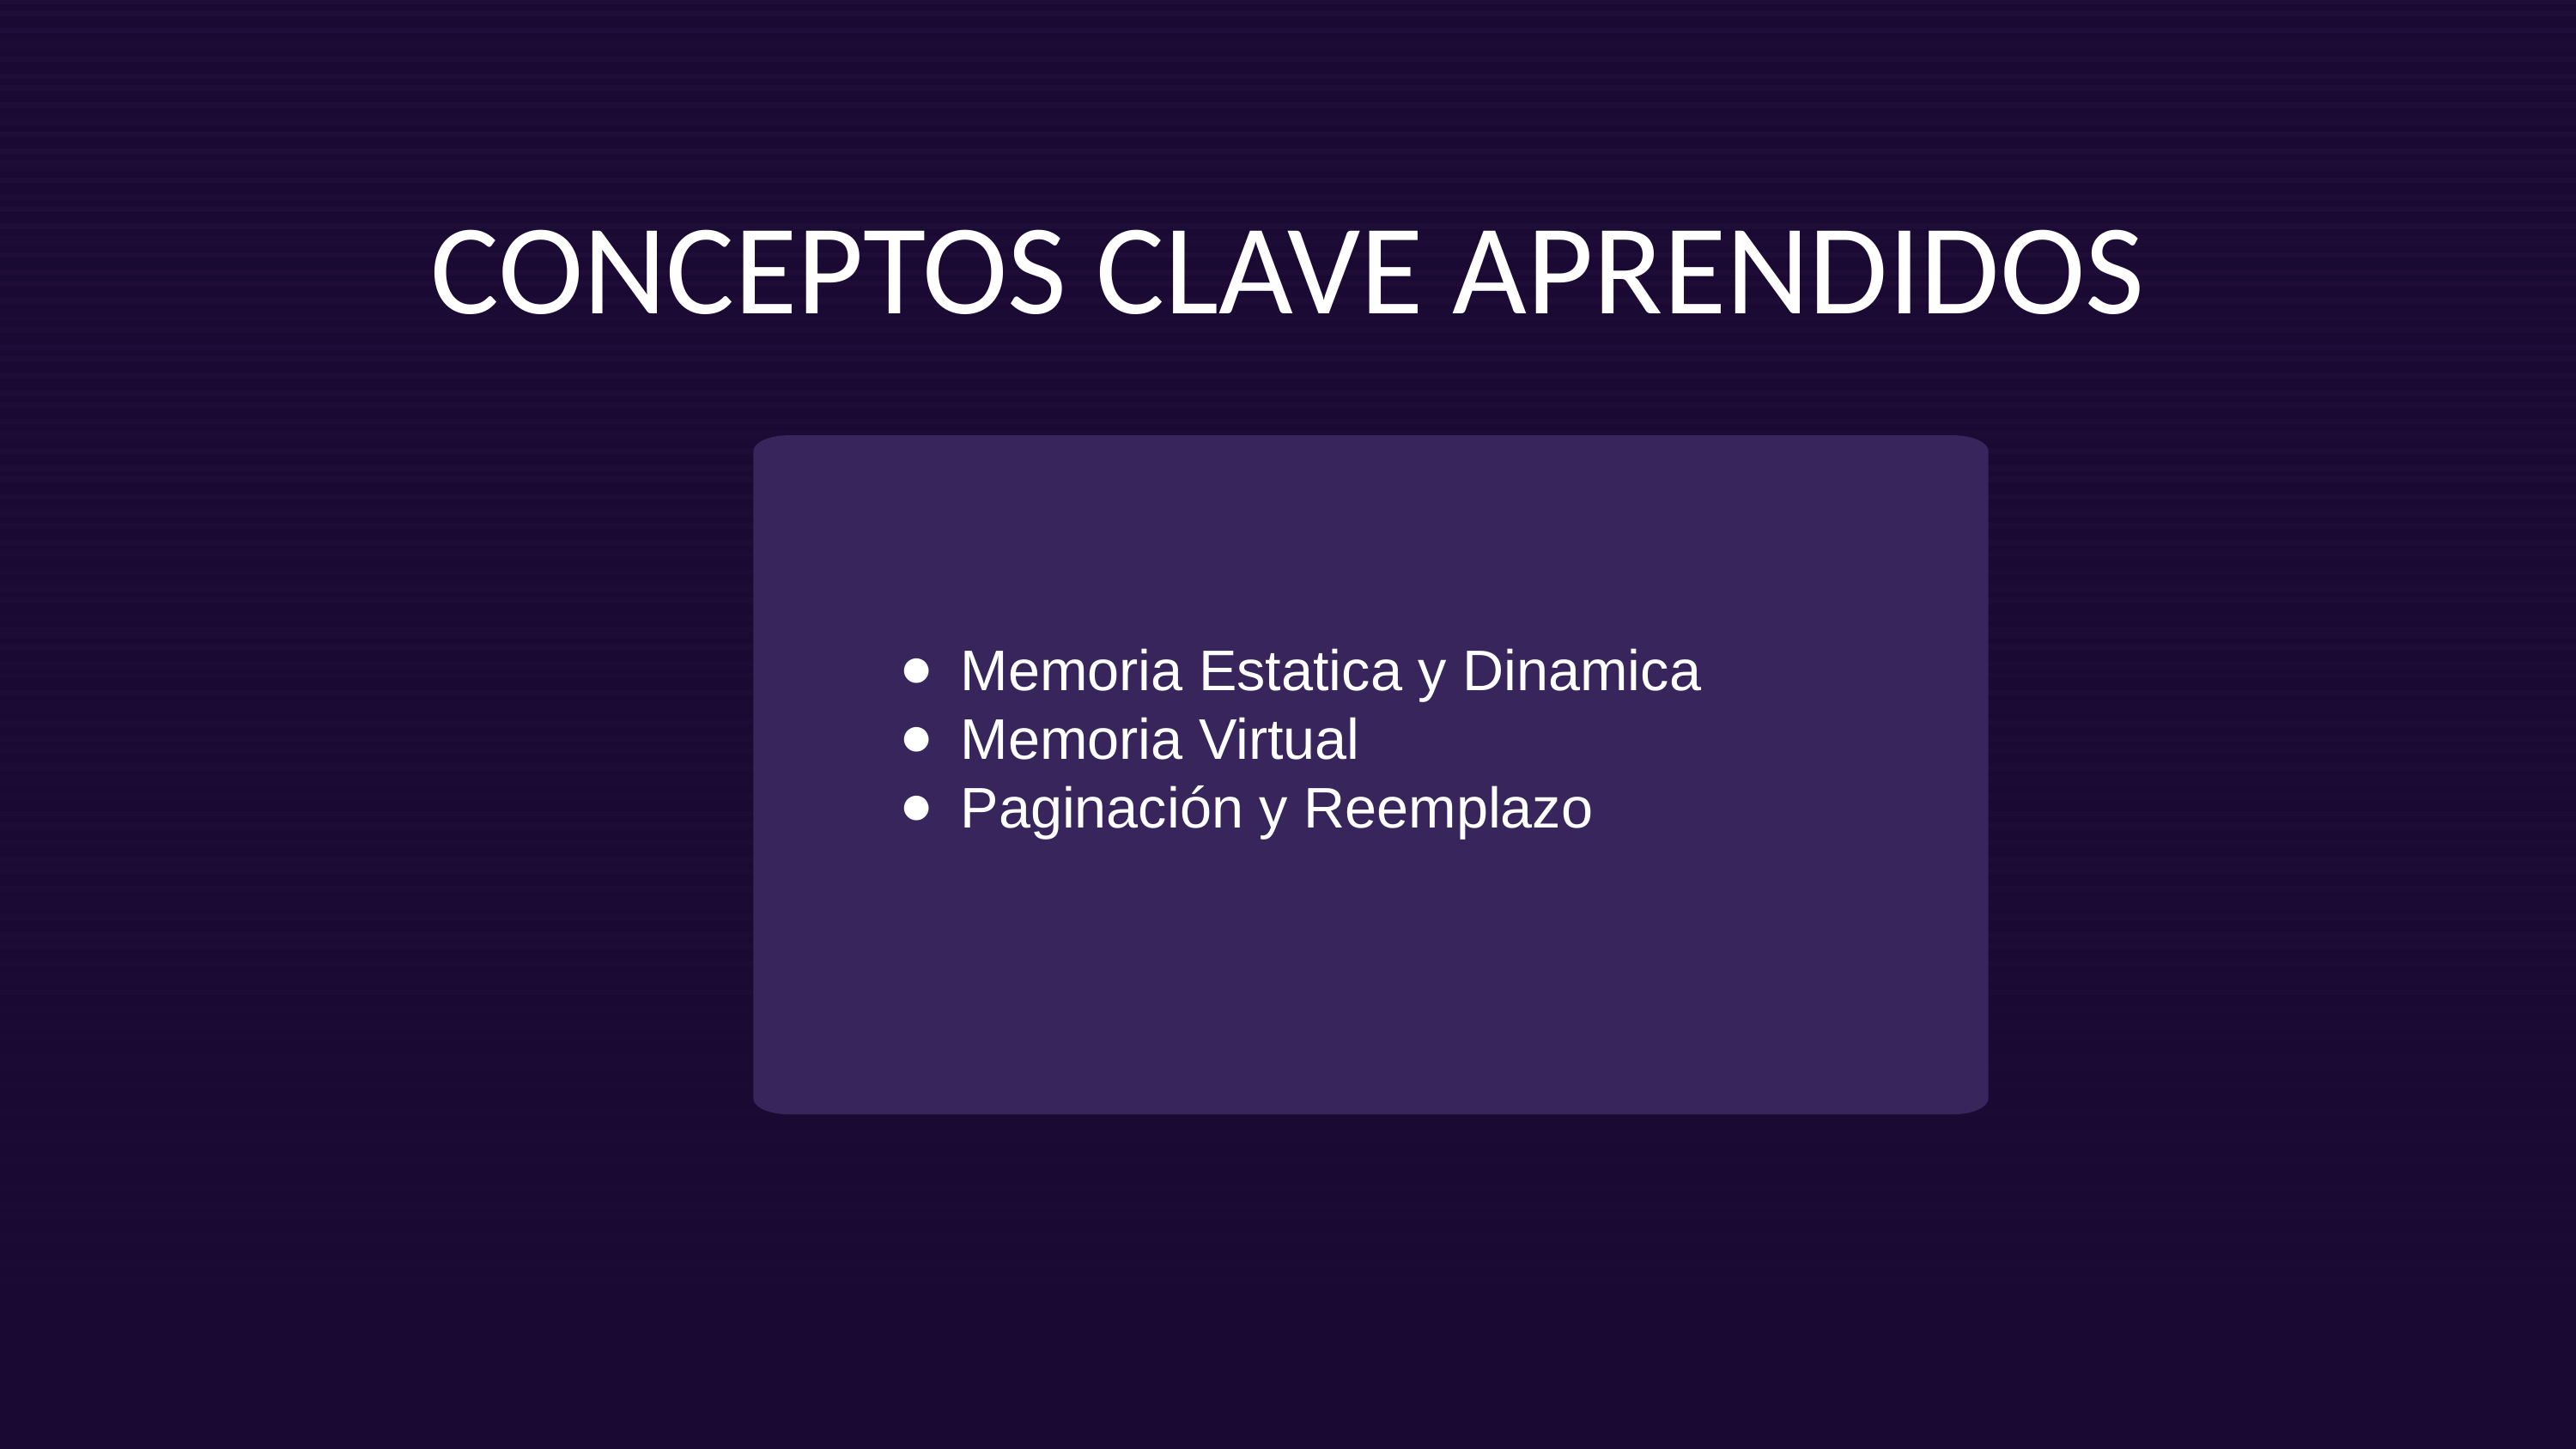

CONCEPTOS CLAVE APRENDIDOS

Memoria Estatica y Dinamica
Memoria Virtual
Paginación y Reemplazo